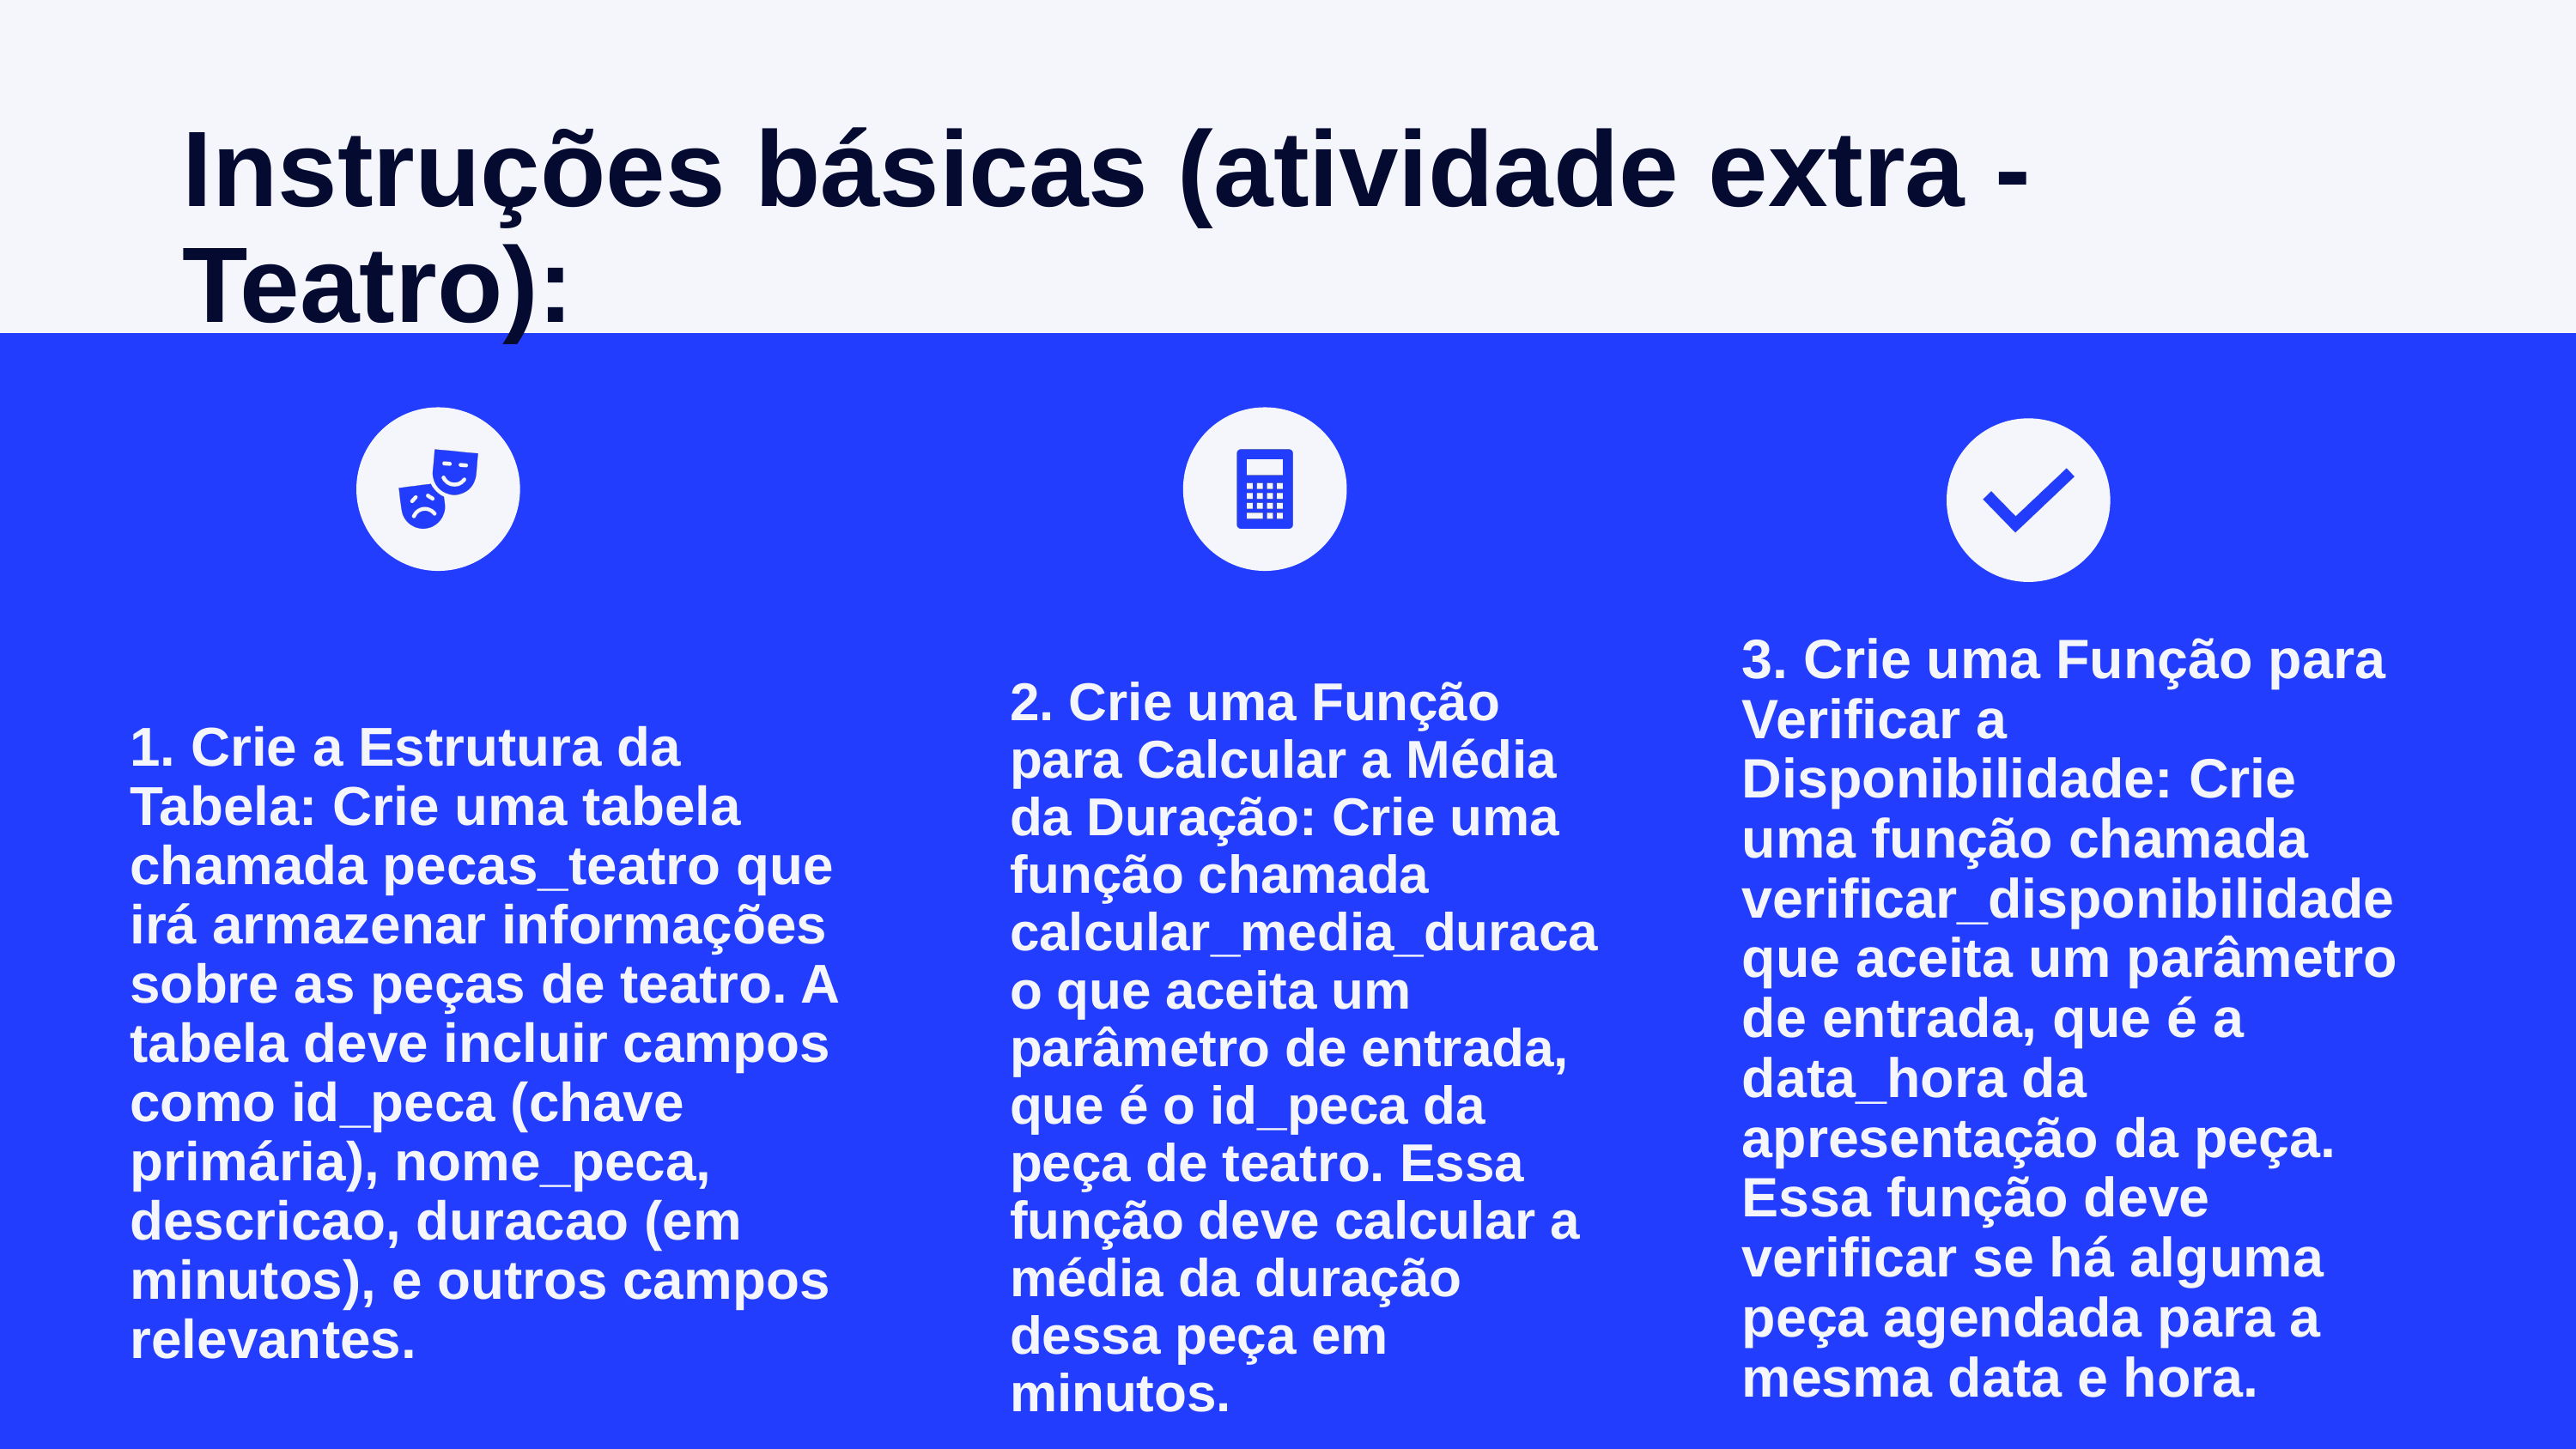

Instruções básicas (atividade extra - Teatro):

3. Crie uma Função para Verificar a Disponibilidade: Crie uma função chamada verificar_disponibilidade que aceita um parâmetro de entrada, que é a data_hora da apresentação da peça. Essa função deve verificar se há alguma peça agendada para a mesma data e hora.
2. Crie uma Função para Calcular a Média da Duração: Crie uma função chamada calcular_media_duracao que aceita um parâmetro de entrada, que é o id_peca da peça de teatro. Essa função deve calcular a média da duração dessa peça em minutos.
1. Crie a Estrutura da Tabela: Crie uma tabela chamada pecas_teatro que irá armazenar informações sobre as peças de teatro. A tabela deve incluir campos como id_peca (chave primária), nome_peca, descricao, duracao (em minutos), e outros campos relevantes.